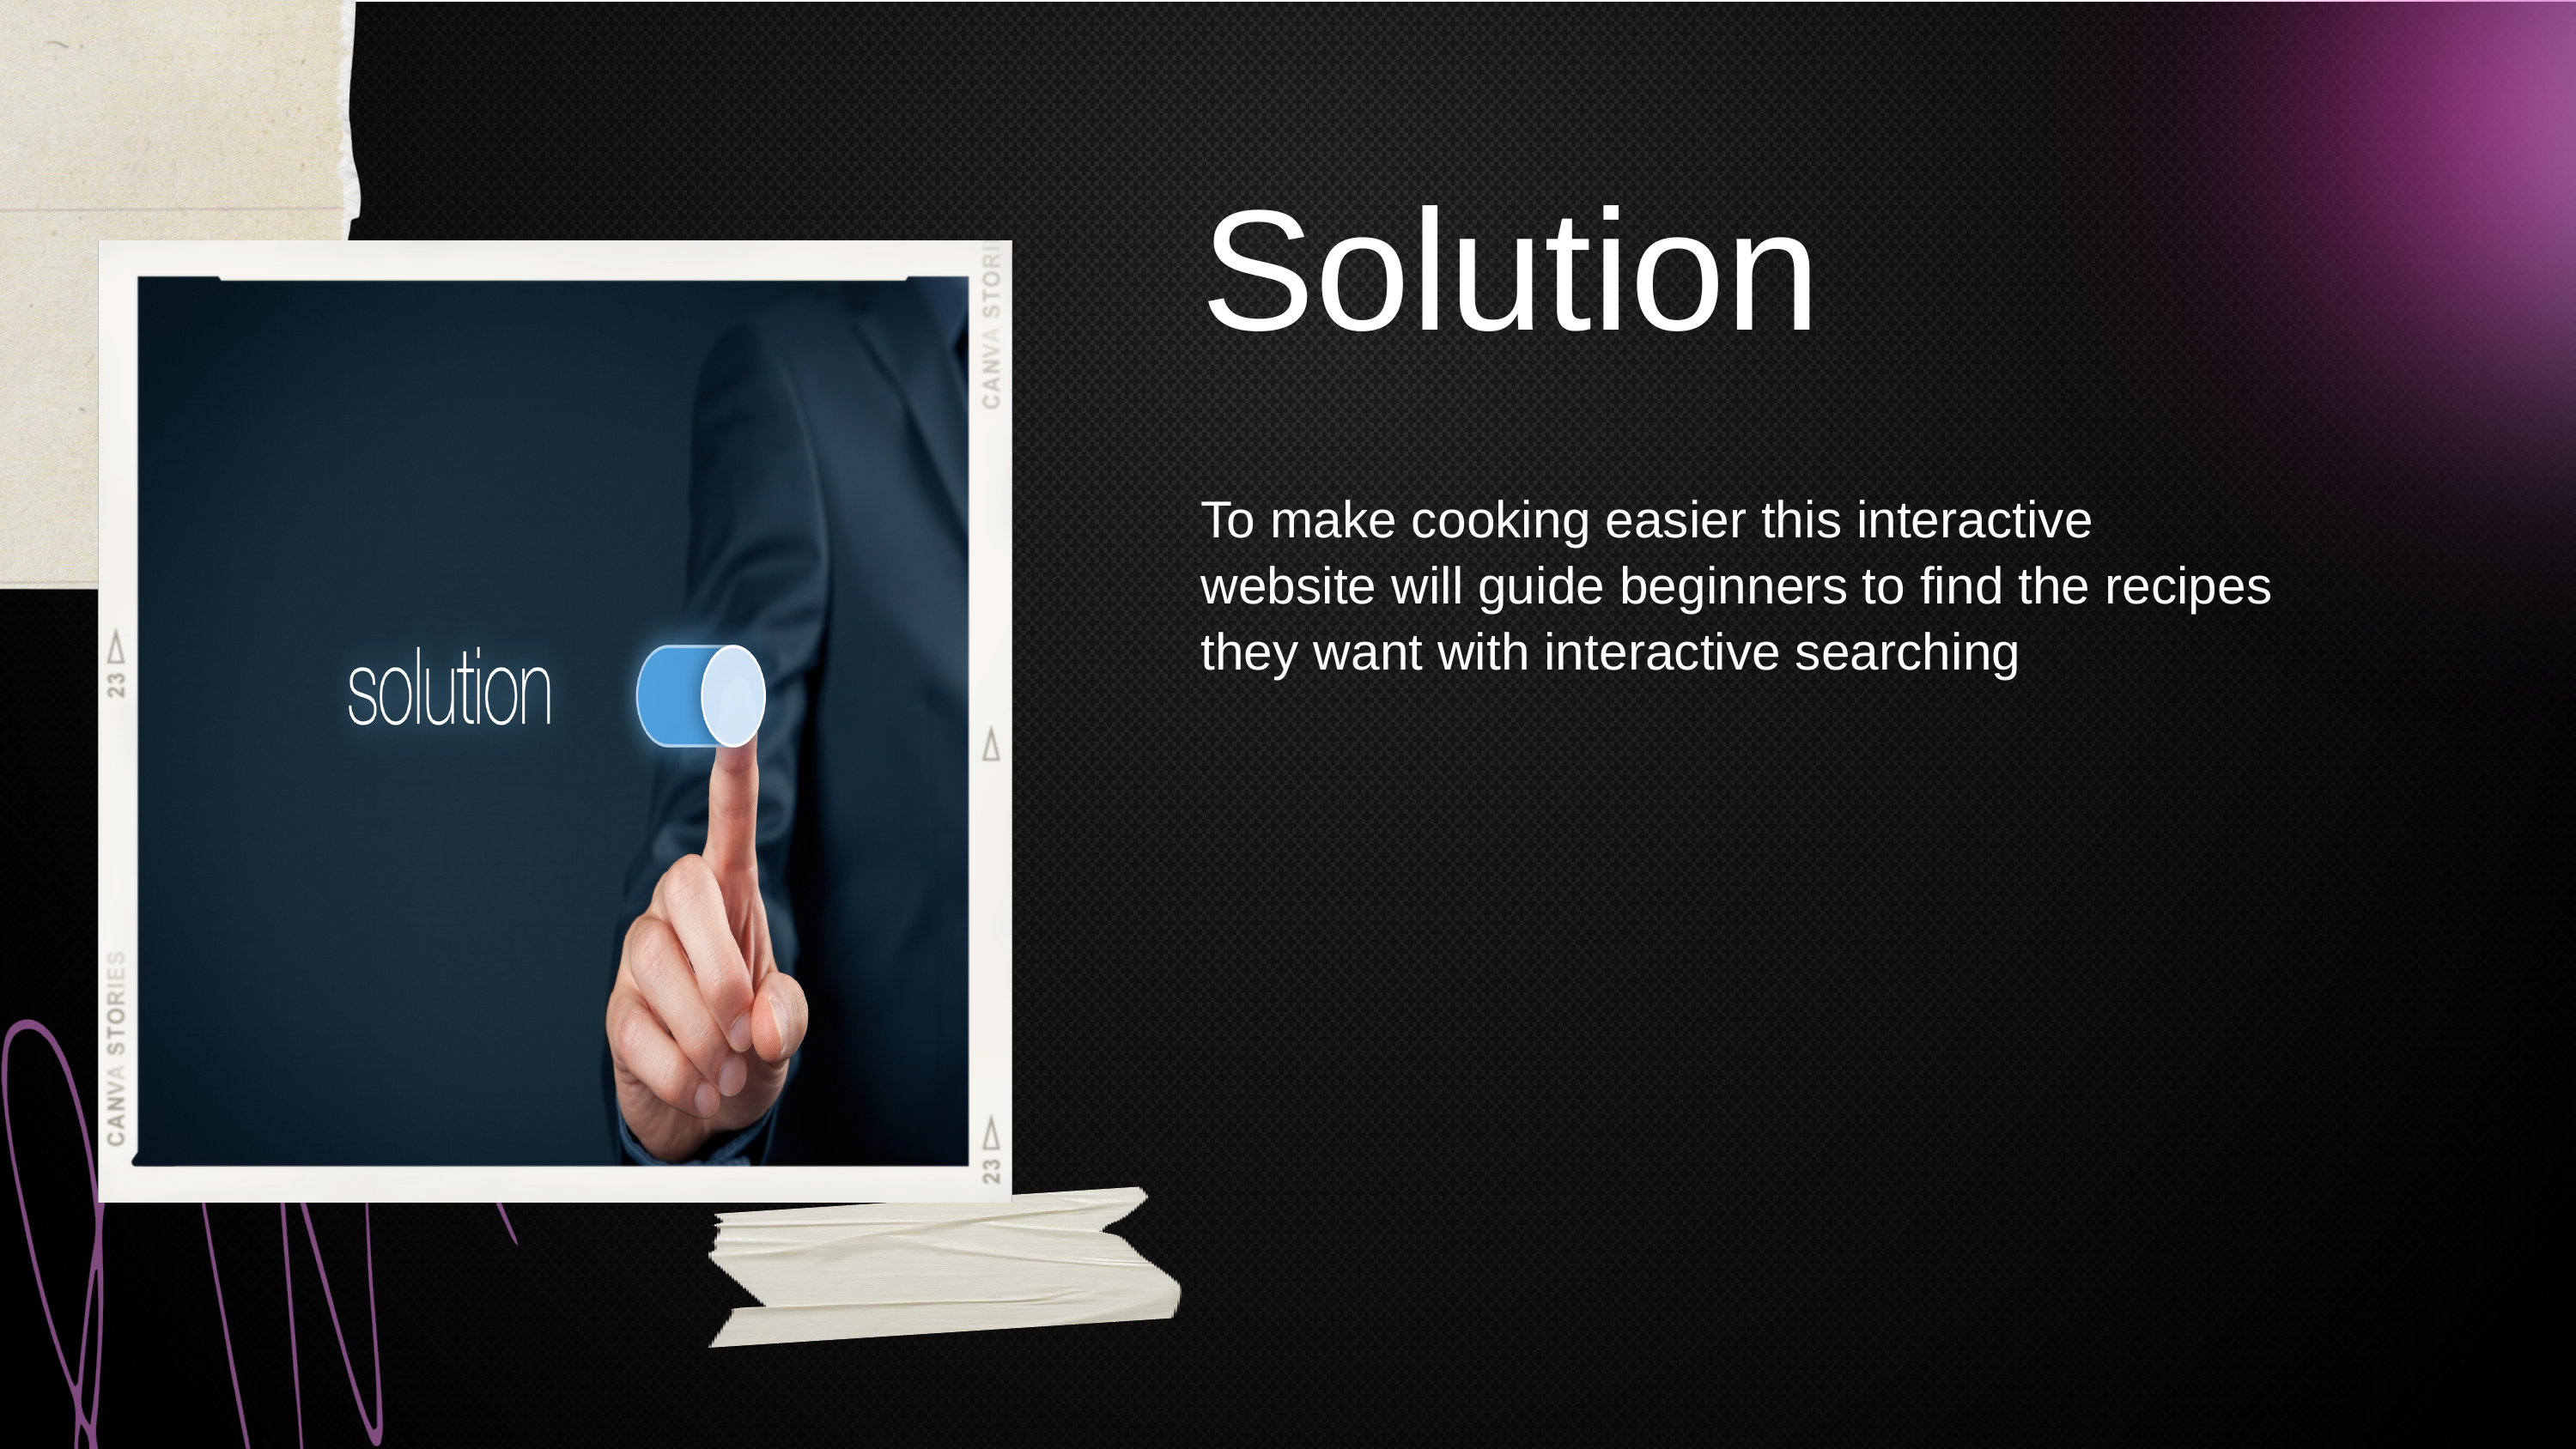

Solution
To make cooking easier this interactive website will guide beginners to find the recipes they want with interactive searching